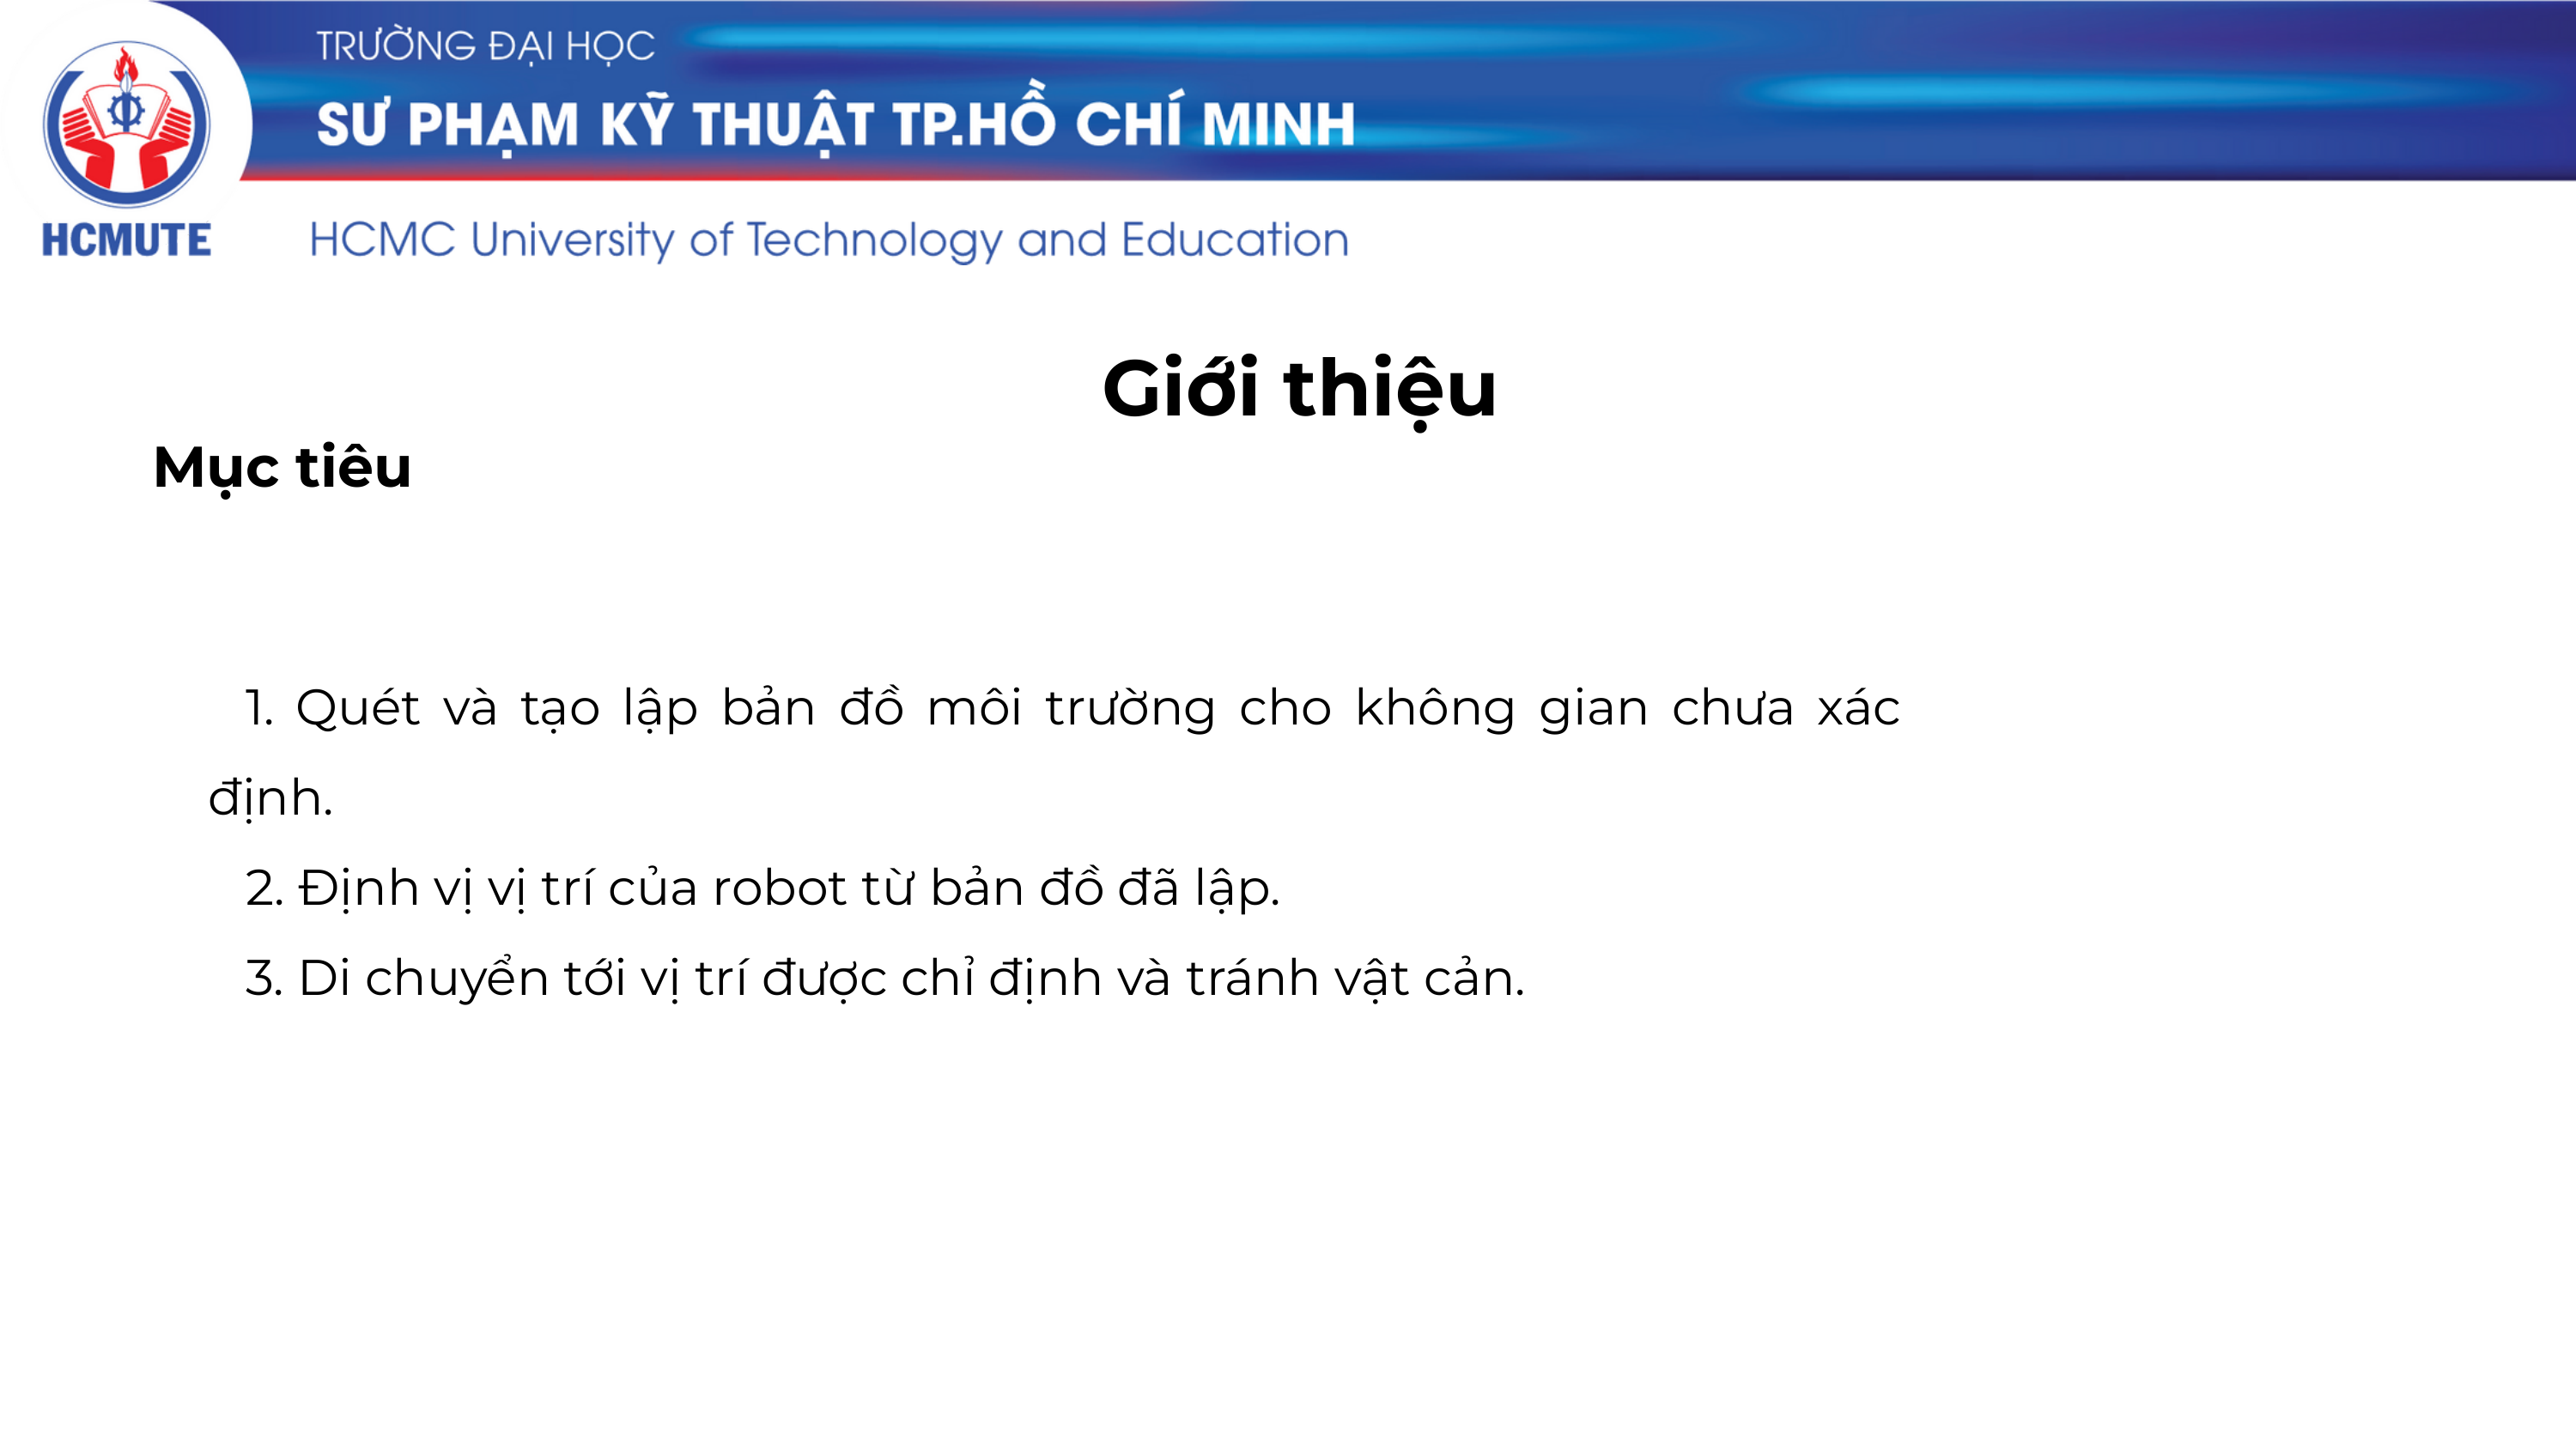

Giới thiệu
Mục tiêu
1. Quét và tạo lập bản đồ môi trường cho không gian chưa xác định.
2. Định vị vị trí của robot từ bản đồ đã lập.
3. Di chuyển tới vị trí được chỉ định và tránh vật cản.